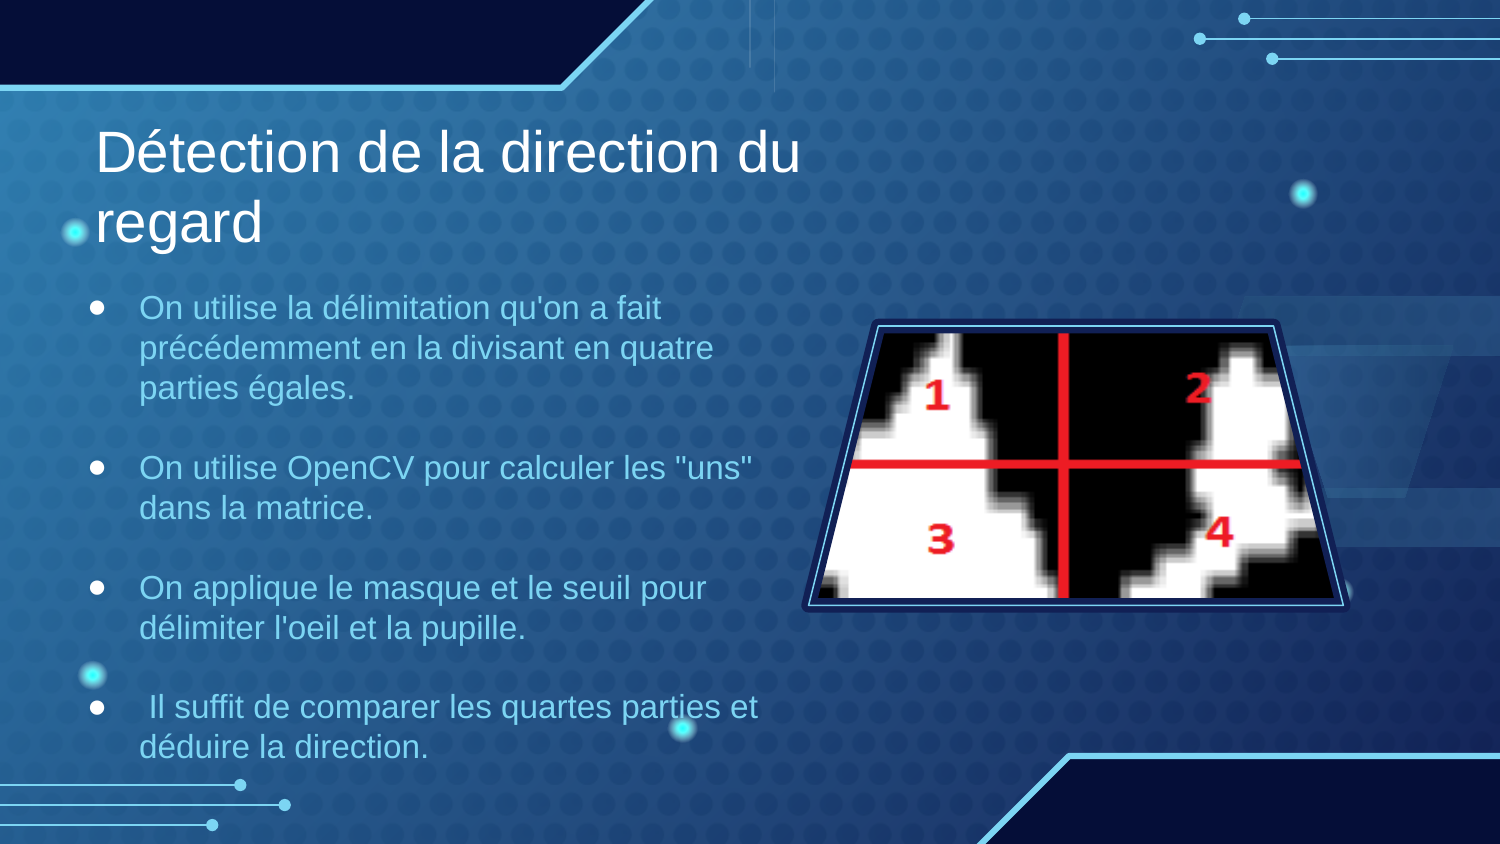

# Détection de la direction du regard
On utilise la délimitation qu'on a fait précédemment en la divisant en quatre parties égales.

On utilise OpenCV pour calculer les "uns" dans la matrice.

On applique le masque et le seuil pour délimiter l'oeil et la pupille.

 Il suffit de comparer les quartes parties et déduire la direction.